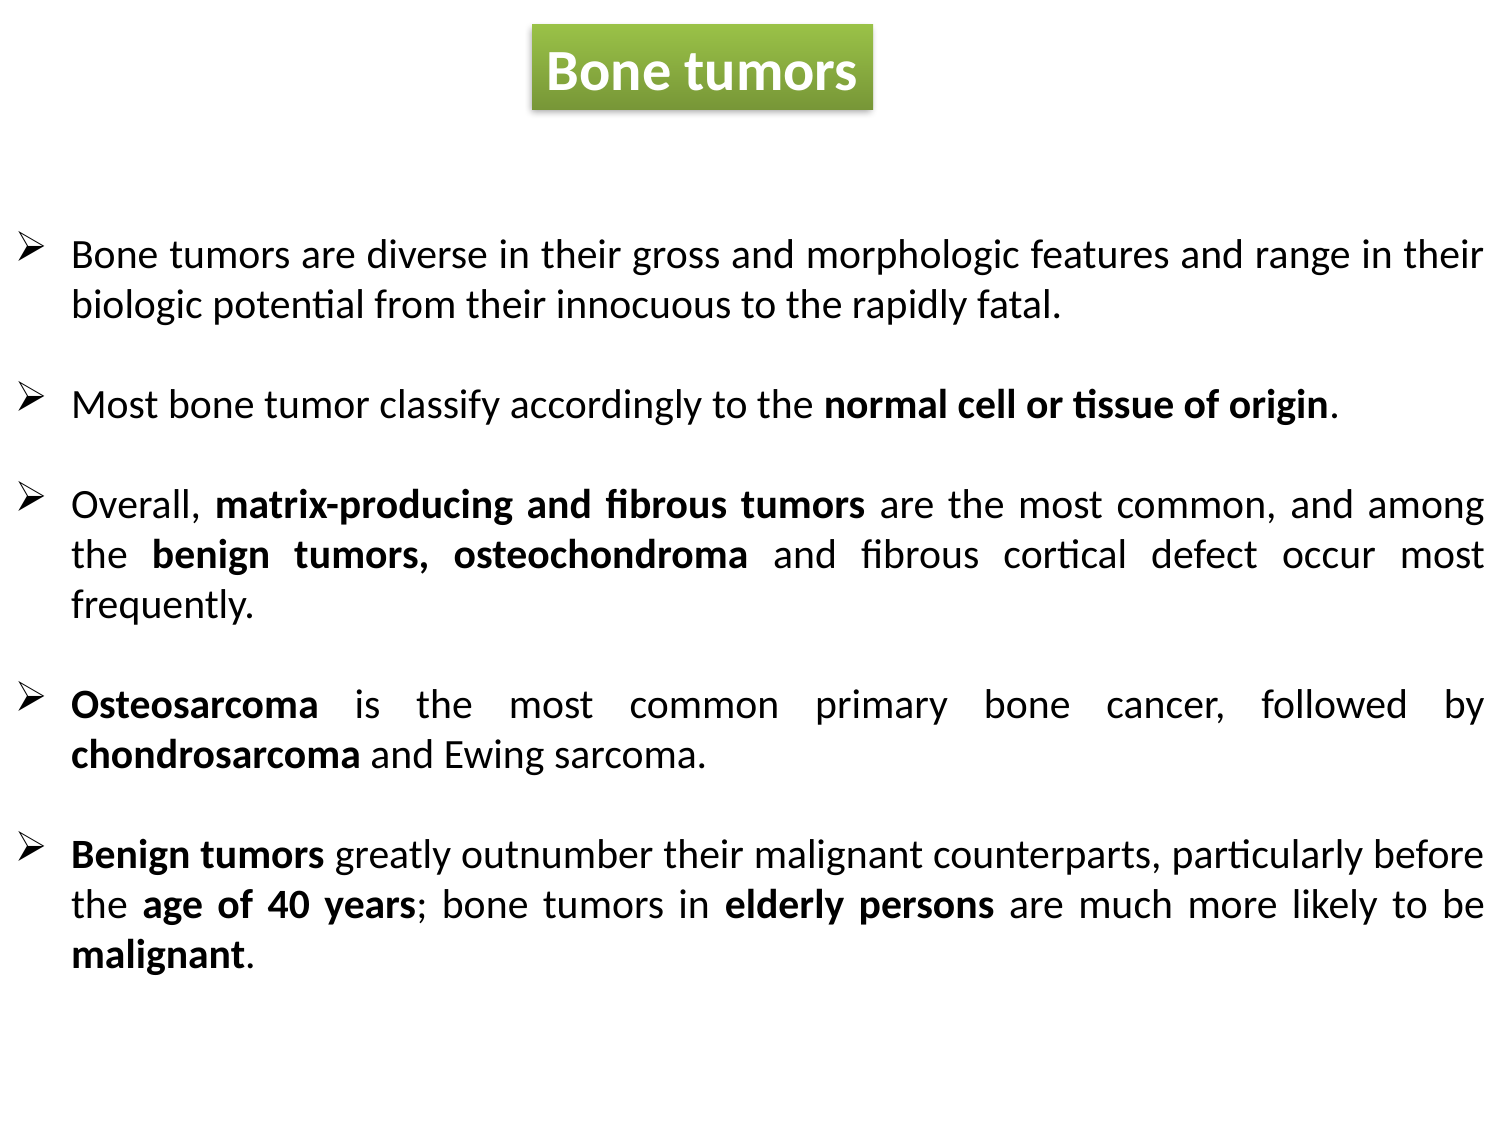

Bone tumors
Bone tumors are diverse in their gross and morphologic features and range in their biologic potential from their innocuous to the rapidly fatal.

Most bone tumor classify accordingly to the normal cell or tissue of origin.

Overall, matrix-producing and fibrous tumors are the most common, and among the benign tumors, osteochondroma and fibrous cortical defect occur most frequently.

Osteosarcoma is the most common primary bone cancer, followed by chondrosarcoma and Ewing sarcoma.

Benign tumors greatly outnumber their malignant counterparts, particularly before the age of 40 years; bone tumors in elderly persons are much more likely to be malignant.